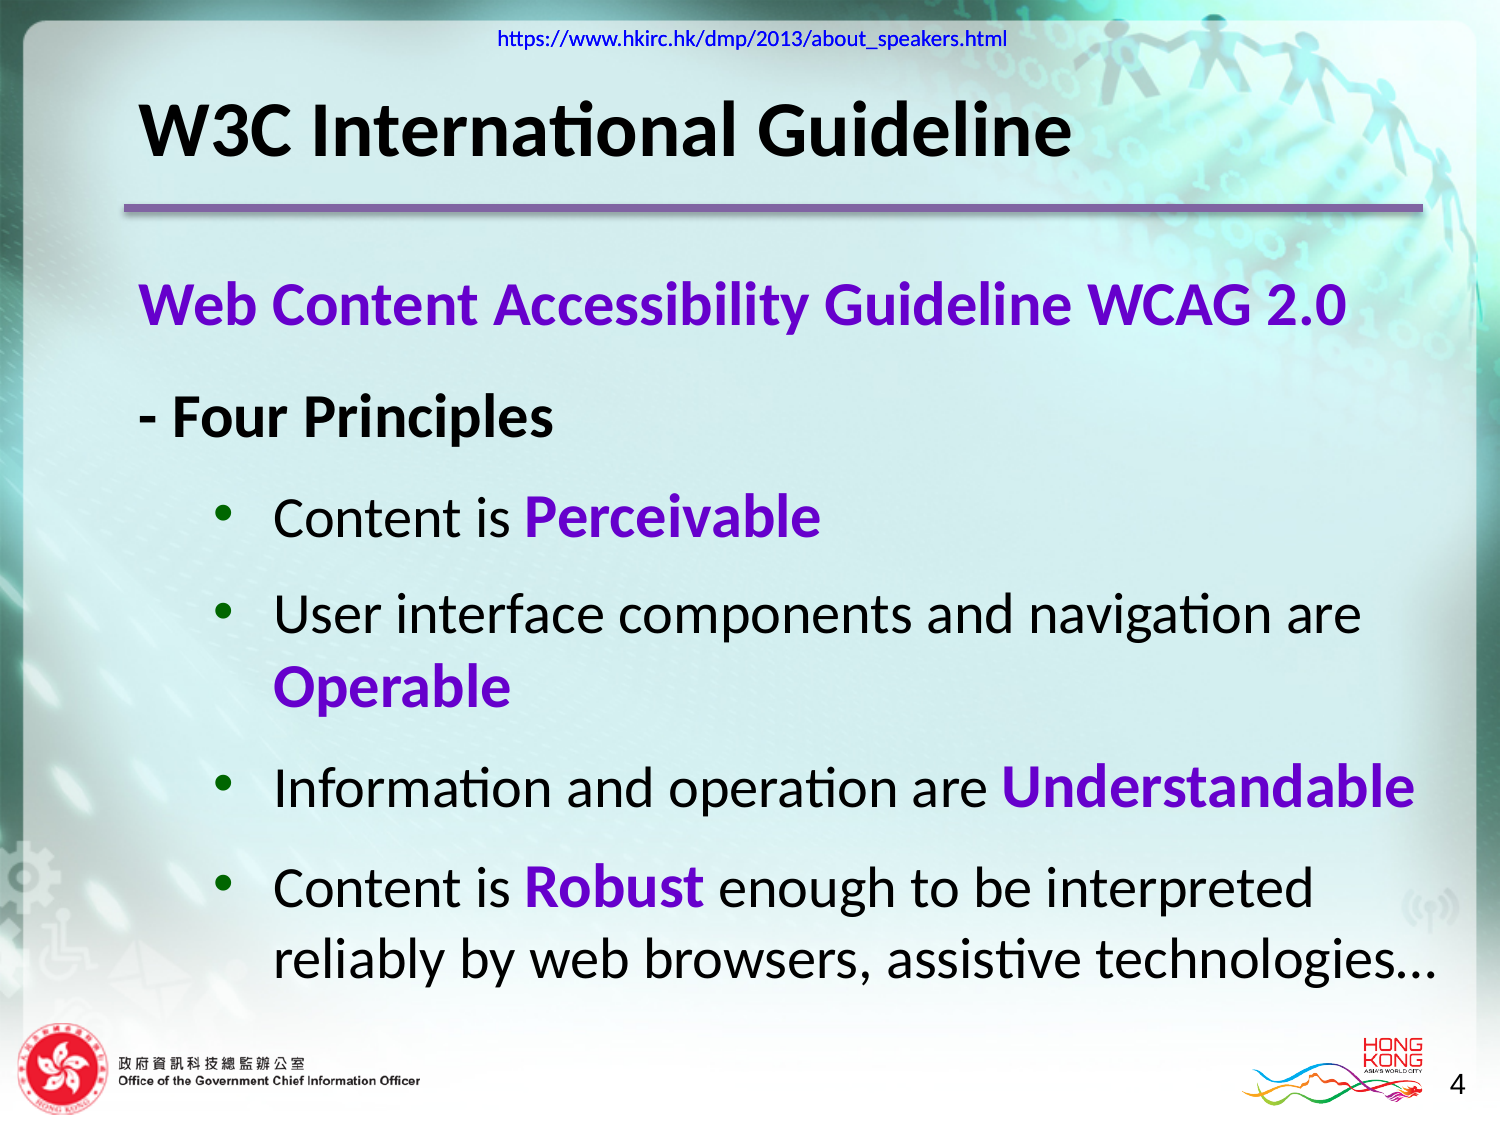

https://www.hkirc.hk/dmp/2013/about_speakers.html
 https://www.hkirc.hk/dmp/2013/about_speakers.html
# W3C International Guideline
Web Content Accessibility Guideline WCAG 2.0
- Four Principles
Content is Perceivable
User interface components and navigation are Operable
Information and operation are Understandable
Content is Robust enough to be interpreted reliably by web browsers, assistive technologies…

4